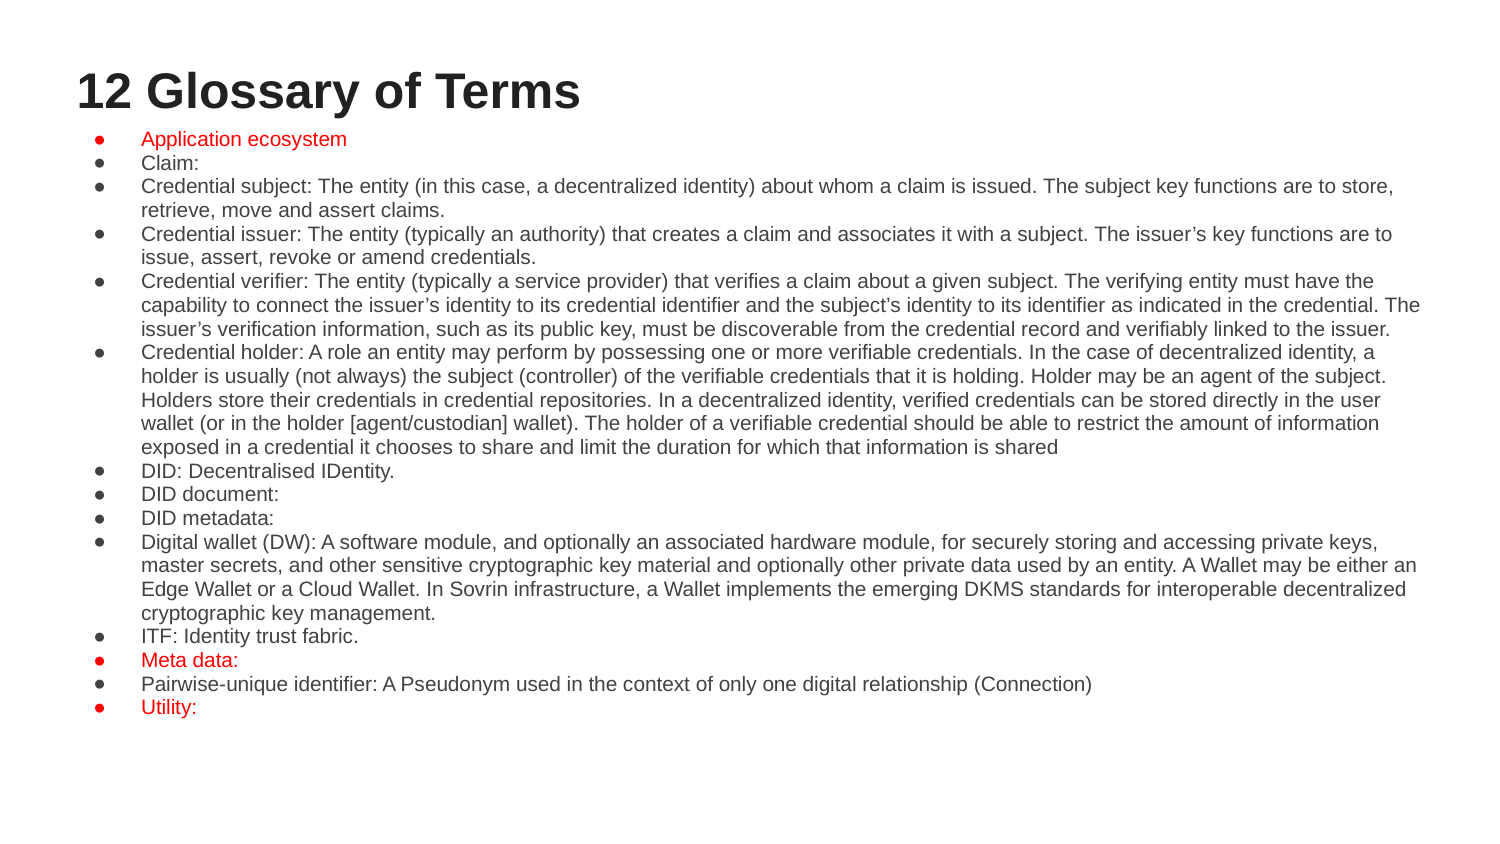

# 12 Glossary of Terms
Application ecosystem
Claim:
Credential subject: The entity (in this case, a decentralized identity) about whom a claim is issued. The subject key functions are to store, retrieve, move and assert claims.
Credential issuer: The entity (typically an authority) that creates a claim and associates it with a subject. The issuer’s key functions are to issue, assert, revoke or amend credentials.
Credential verifier: The entity (typically a service provider) that verifies a claim about a given subject. The verifying entity must have the capability to connect the issuer’s identity to its credential identifier and the subject’s identity to its identifier as indicated in the credential. The issuer’s verification information, such as its public key, must be discoverable from the credential record and verifiably linked to the issuer.
Credential holder: A role an entity may perform by possessing one or more verifiable credentials. In the case of decentralized identity, a holder is usually (not always) the subject (controller) of the verifiable credentials that it is holding. Holder may be an agent of the subject. Holders store their credentials in credential repositories. In a decentralized identity, verified credentials can be stored directly in the user wallet (or in the holder [agent/custodian] wallet). The holder of a verifiable credential should be able to restrict the amount of information exposed in a credential it chooses to share and limit the duration for which that information is shared
DID: Decentralised IDentity.
DID document:
DID metadata:
Digital wallet (DW): A software module, and optionally an associated hardware module, for securely storing and accessing private keys, master secrets, and other sensitive cryptographic key material and optionally other private data used by an entity. A Wallet may be either an Edge Wallet or a Cloud Wallet. In Sovrin infrastructure, a Wallet implements the emerging DKMS standards for interoperable decentralized cryptographic key management.
ITF: Identity trust fabric.
Meta data:
Pairwise-unique identifier: A Pseudonym used in the context of only one digital relationship (Connection)
Utility: